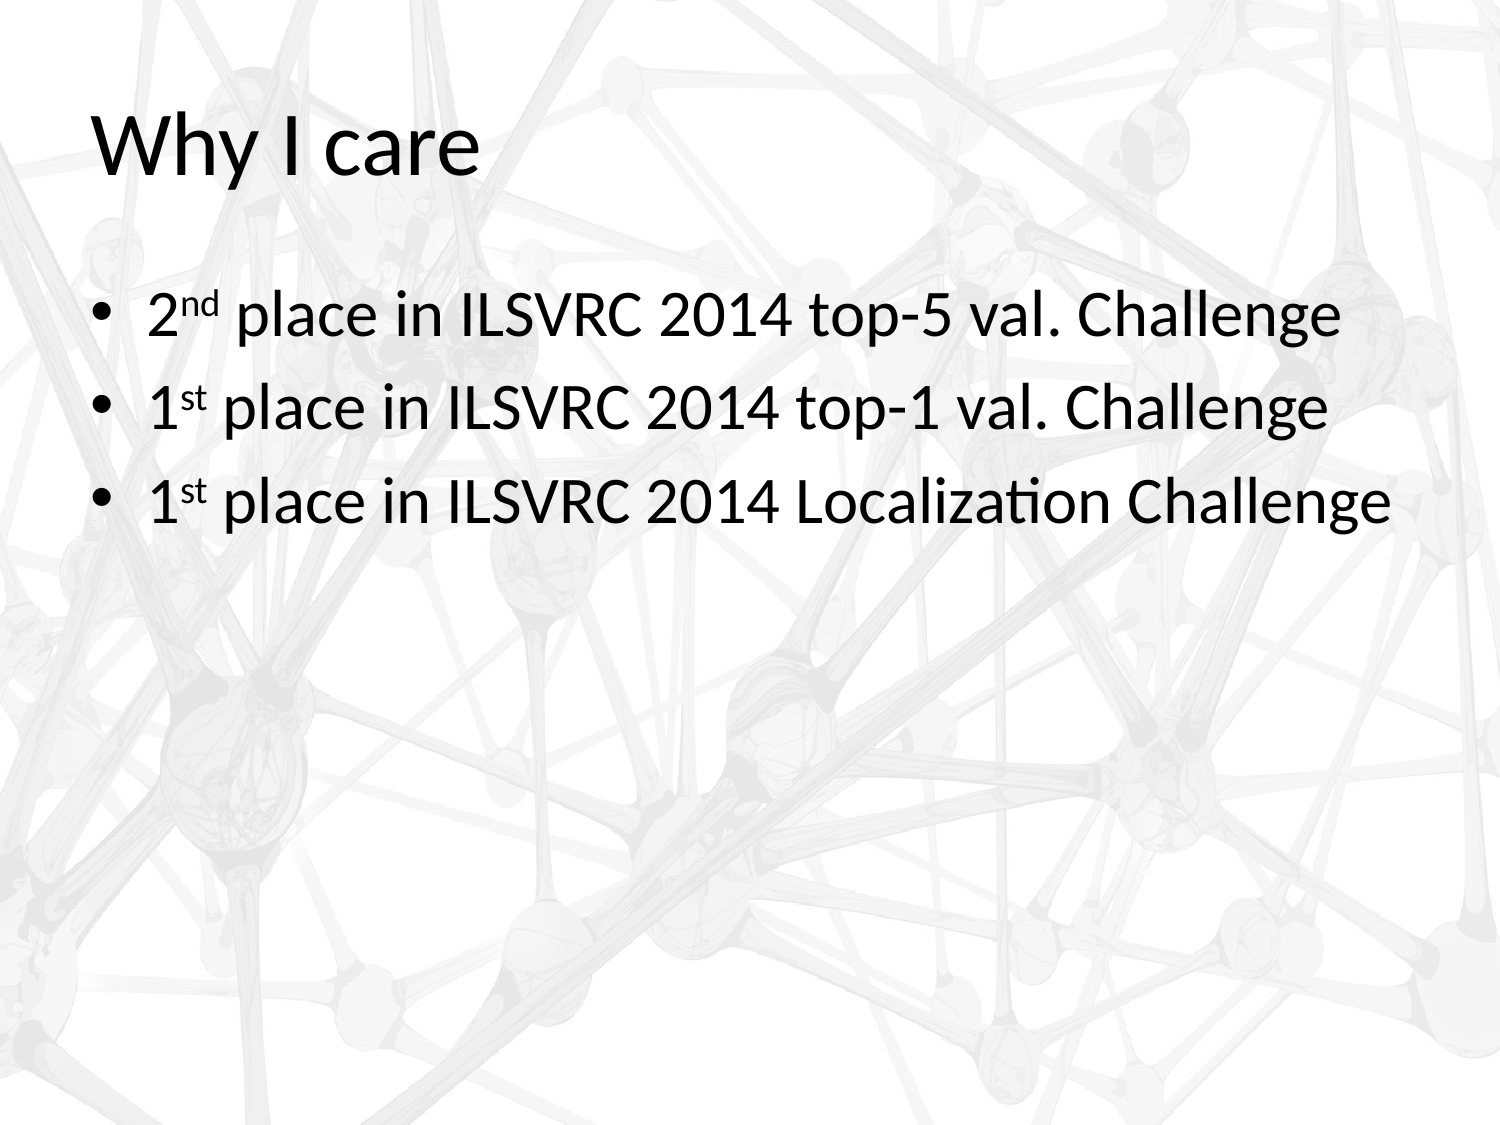

# Why I care
2nd place in ILSVRC 2014 top-5 val. Challenge
1st place in ILSVRC 2014 top-1 val. Challenge
1st place in ILSVRC 2014 Localization Challenge